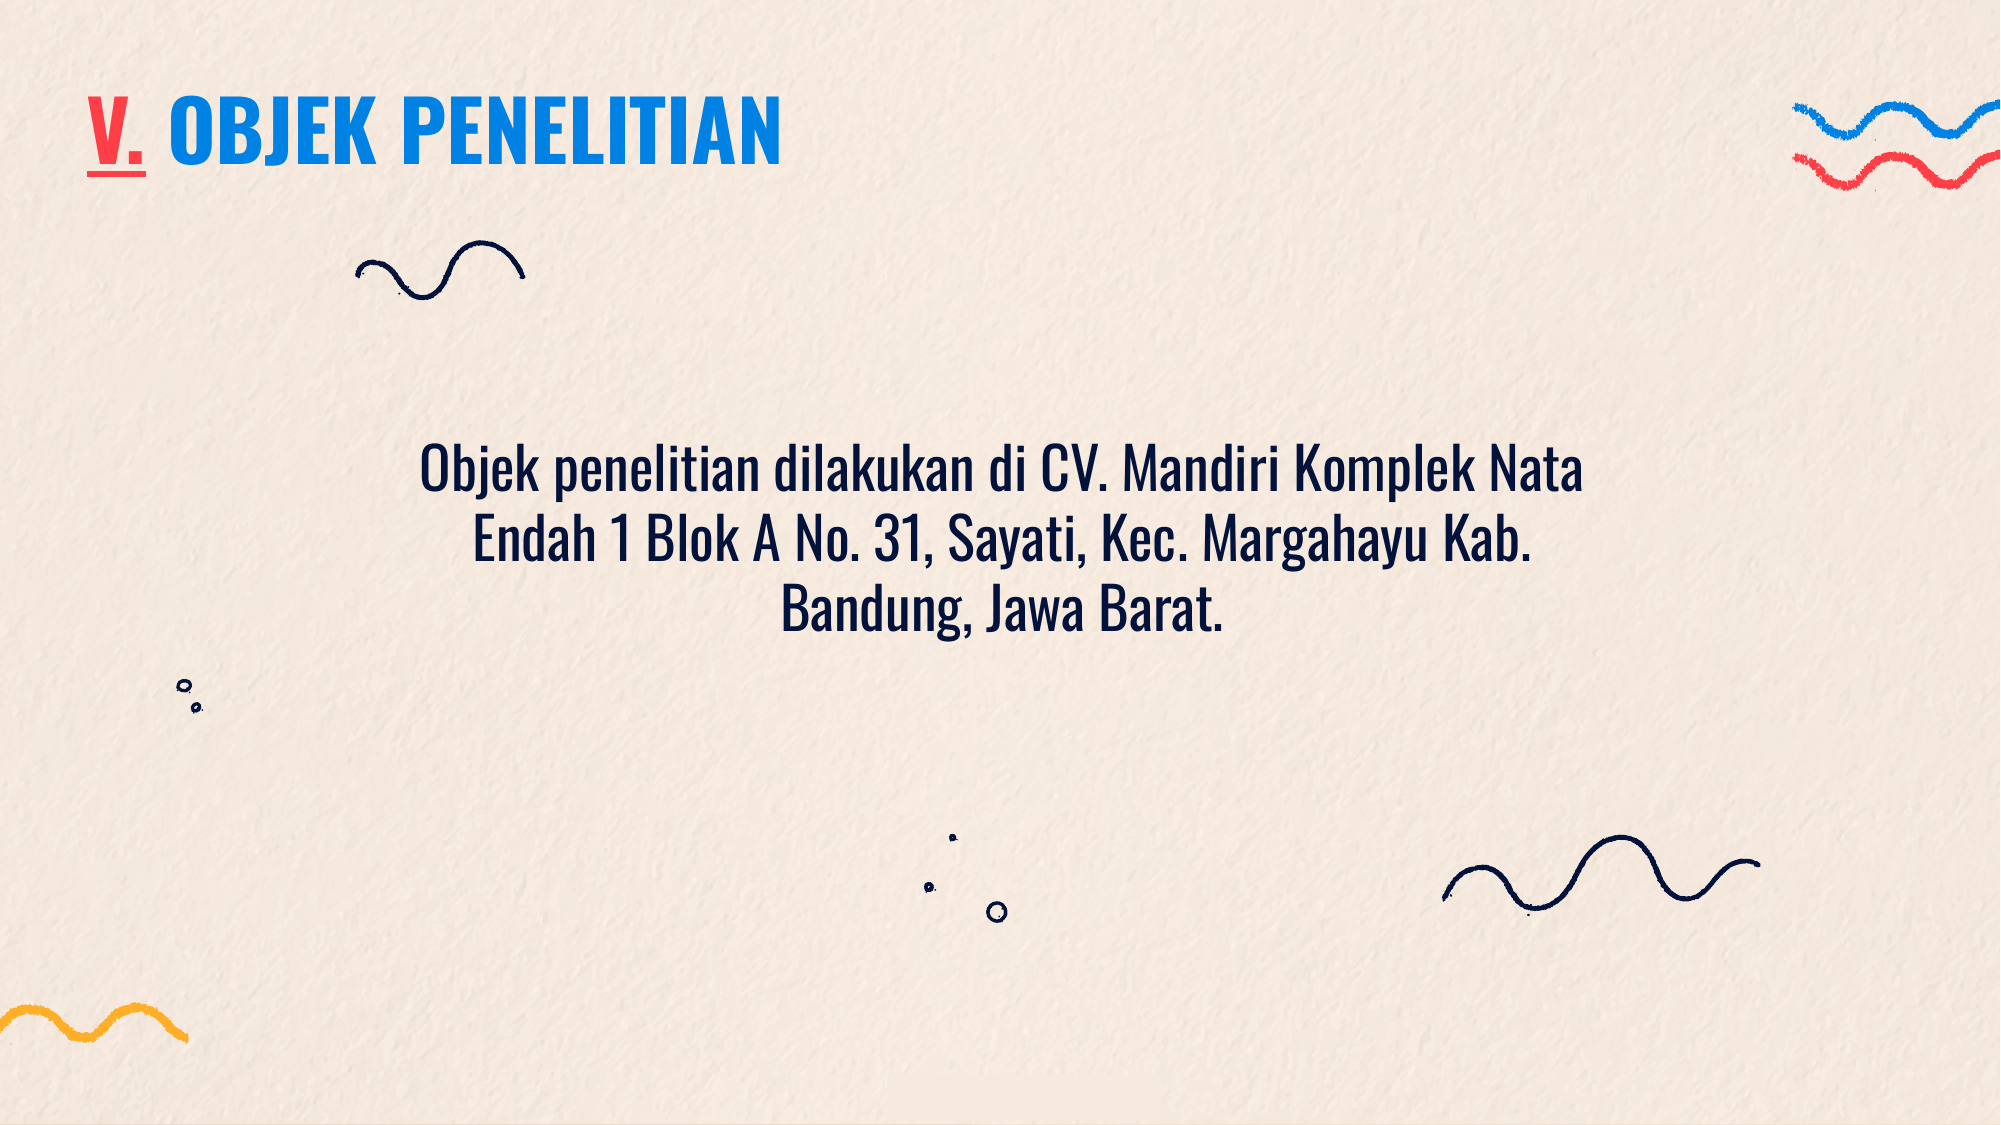

V. OBJEK PENELITIAN
Objek penelitian dilakukan di CV. Mandiri Komplek Nata Endah 1 Blok A No. 31, Sayati, Kec. Margahayu Kab. Bandung, Jawa Barat.